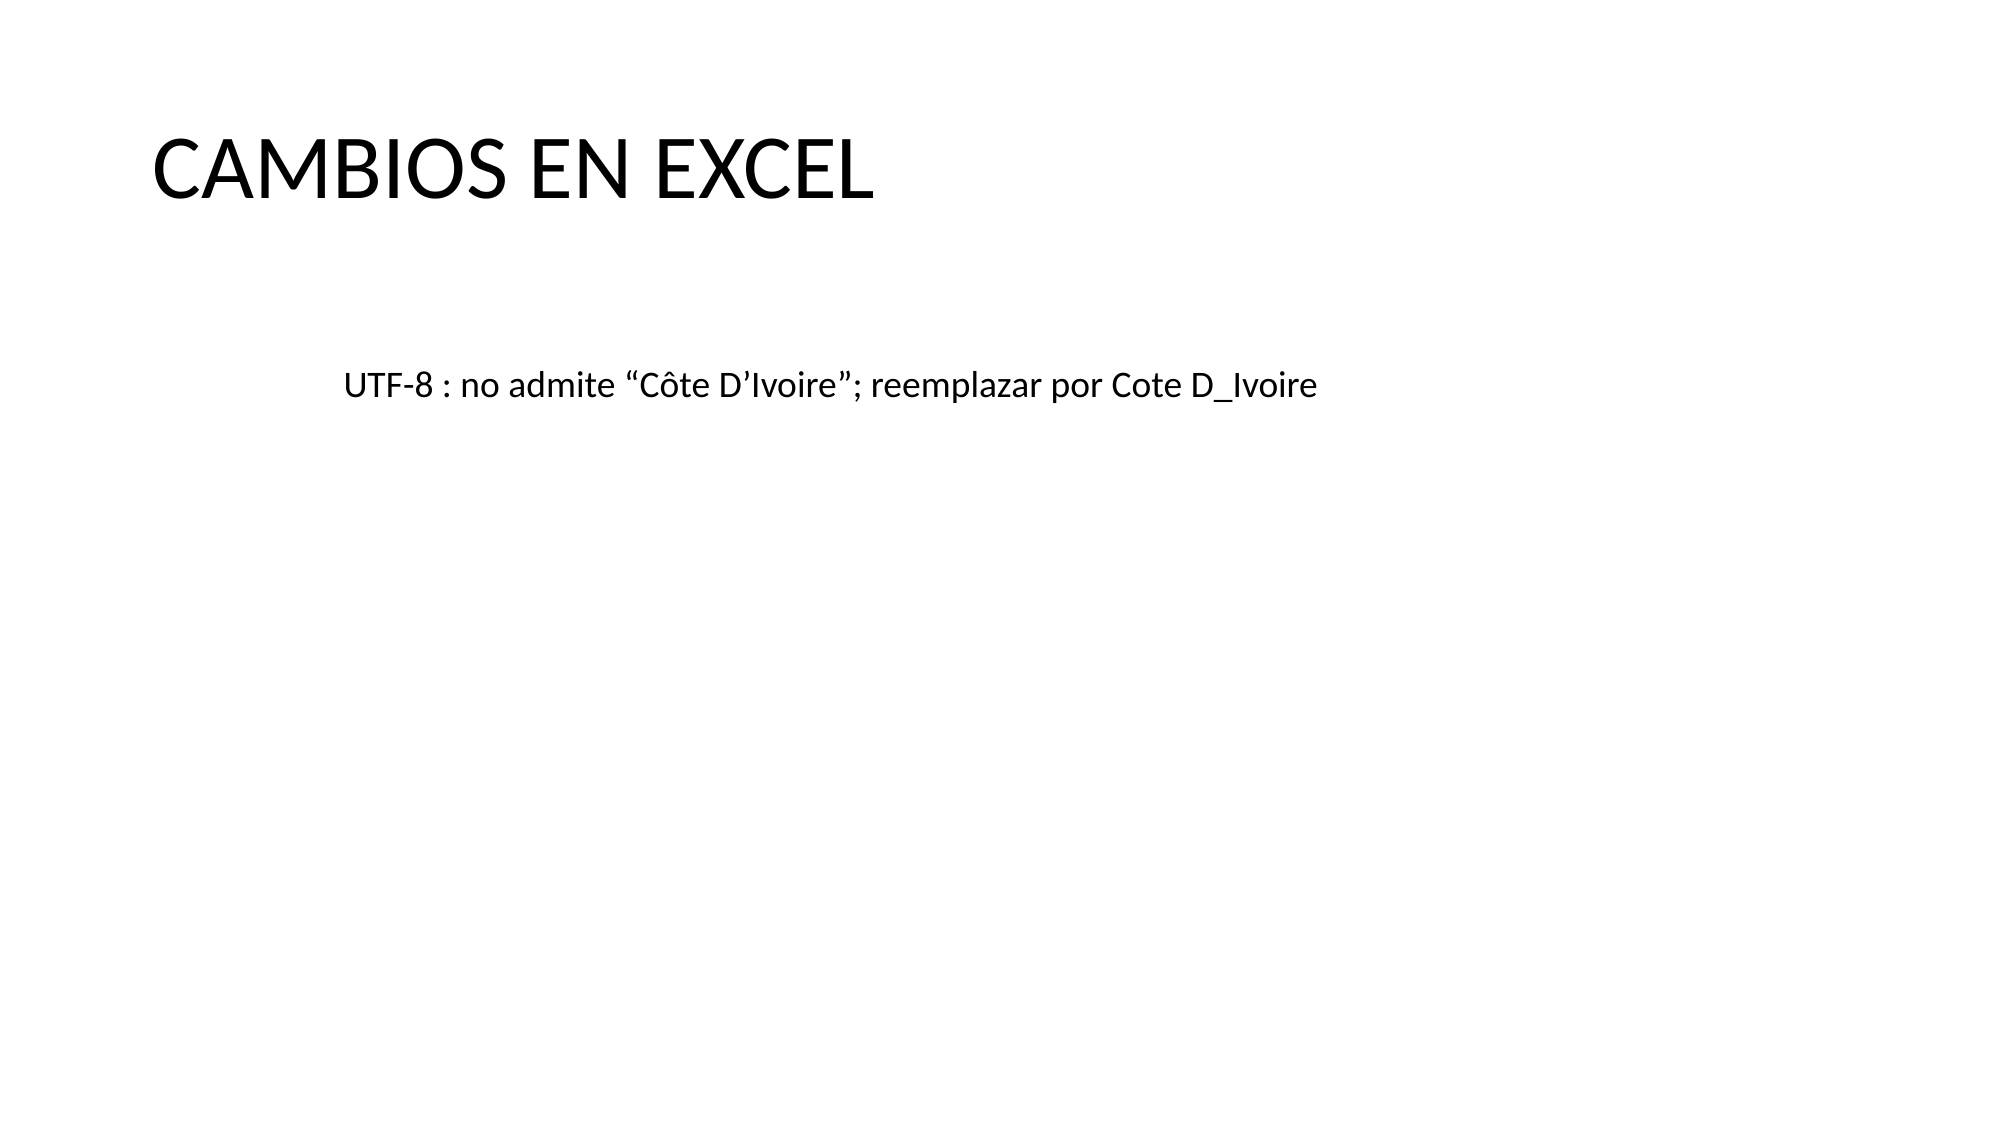

# CAMBIOS EN EXCEL
UTF-8 : no admite “Côte D’Ivoire”; reemplazar por Cote D_Ivoire